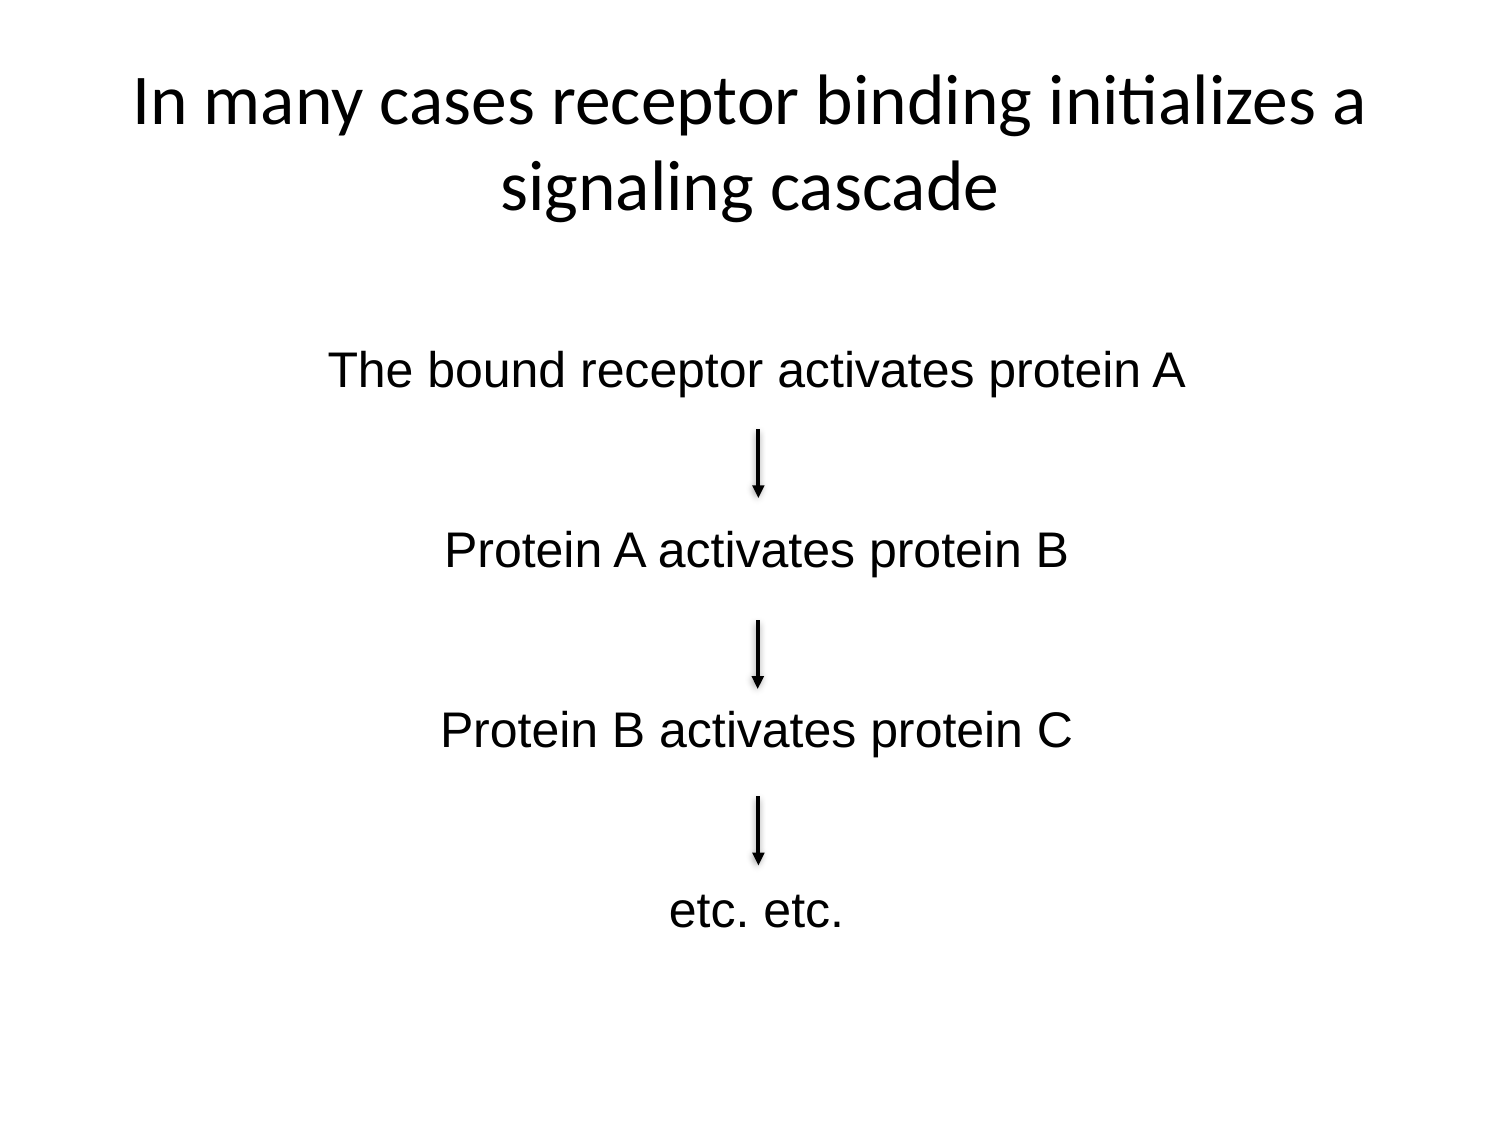

# In many cases receptor binding initializes a signaling cascade
The bound receptor activates protein A

Protein A activates protein B

Protein B activates protein C

etc. etc.